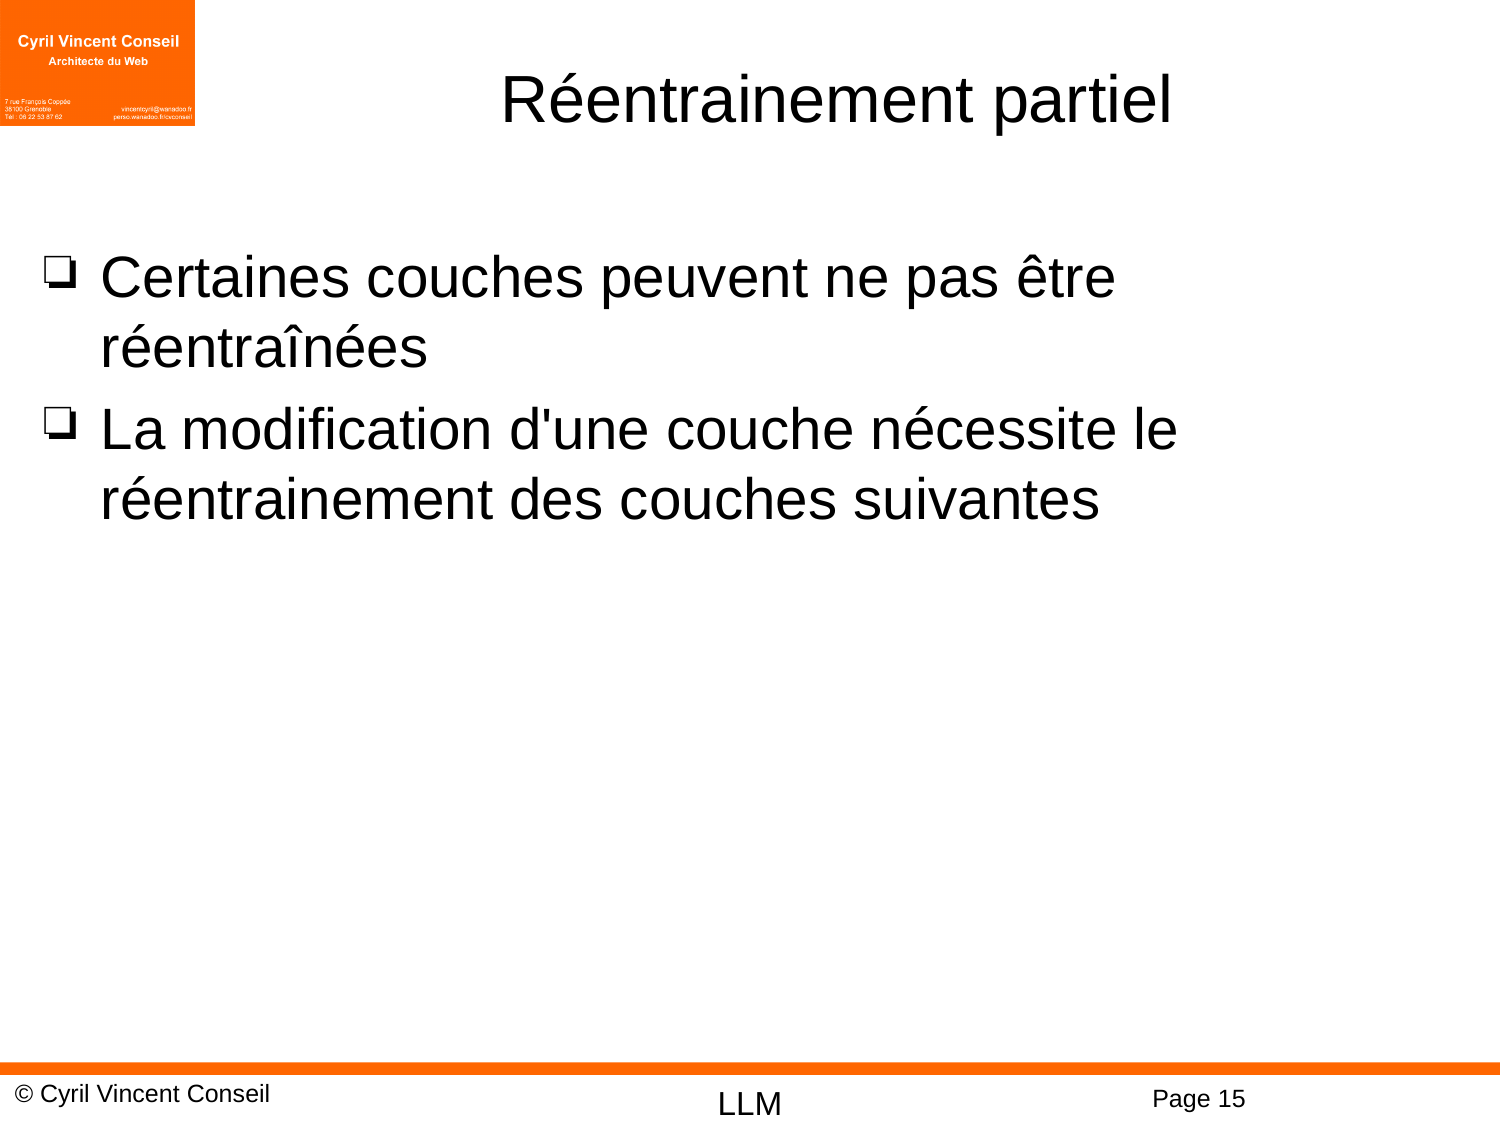

# Réentrainement partiel
Certaines couches peuvent ne pas être réentraînées
La modification d'une couche nécessite le réentrainement des couches suivantes